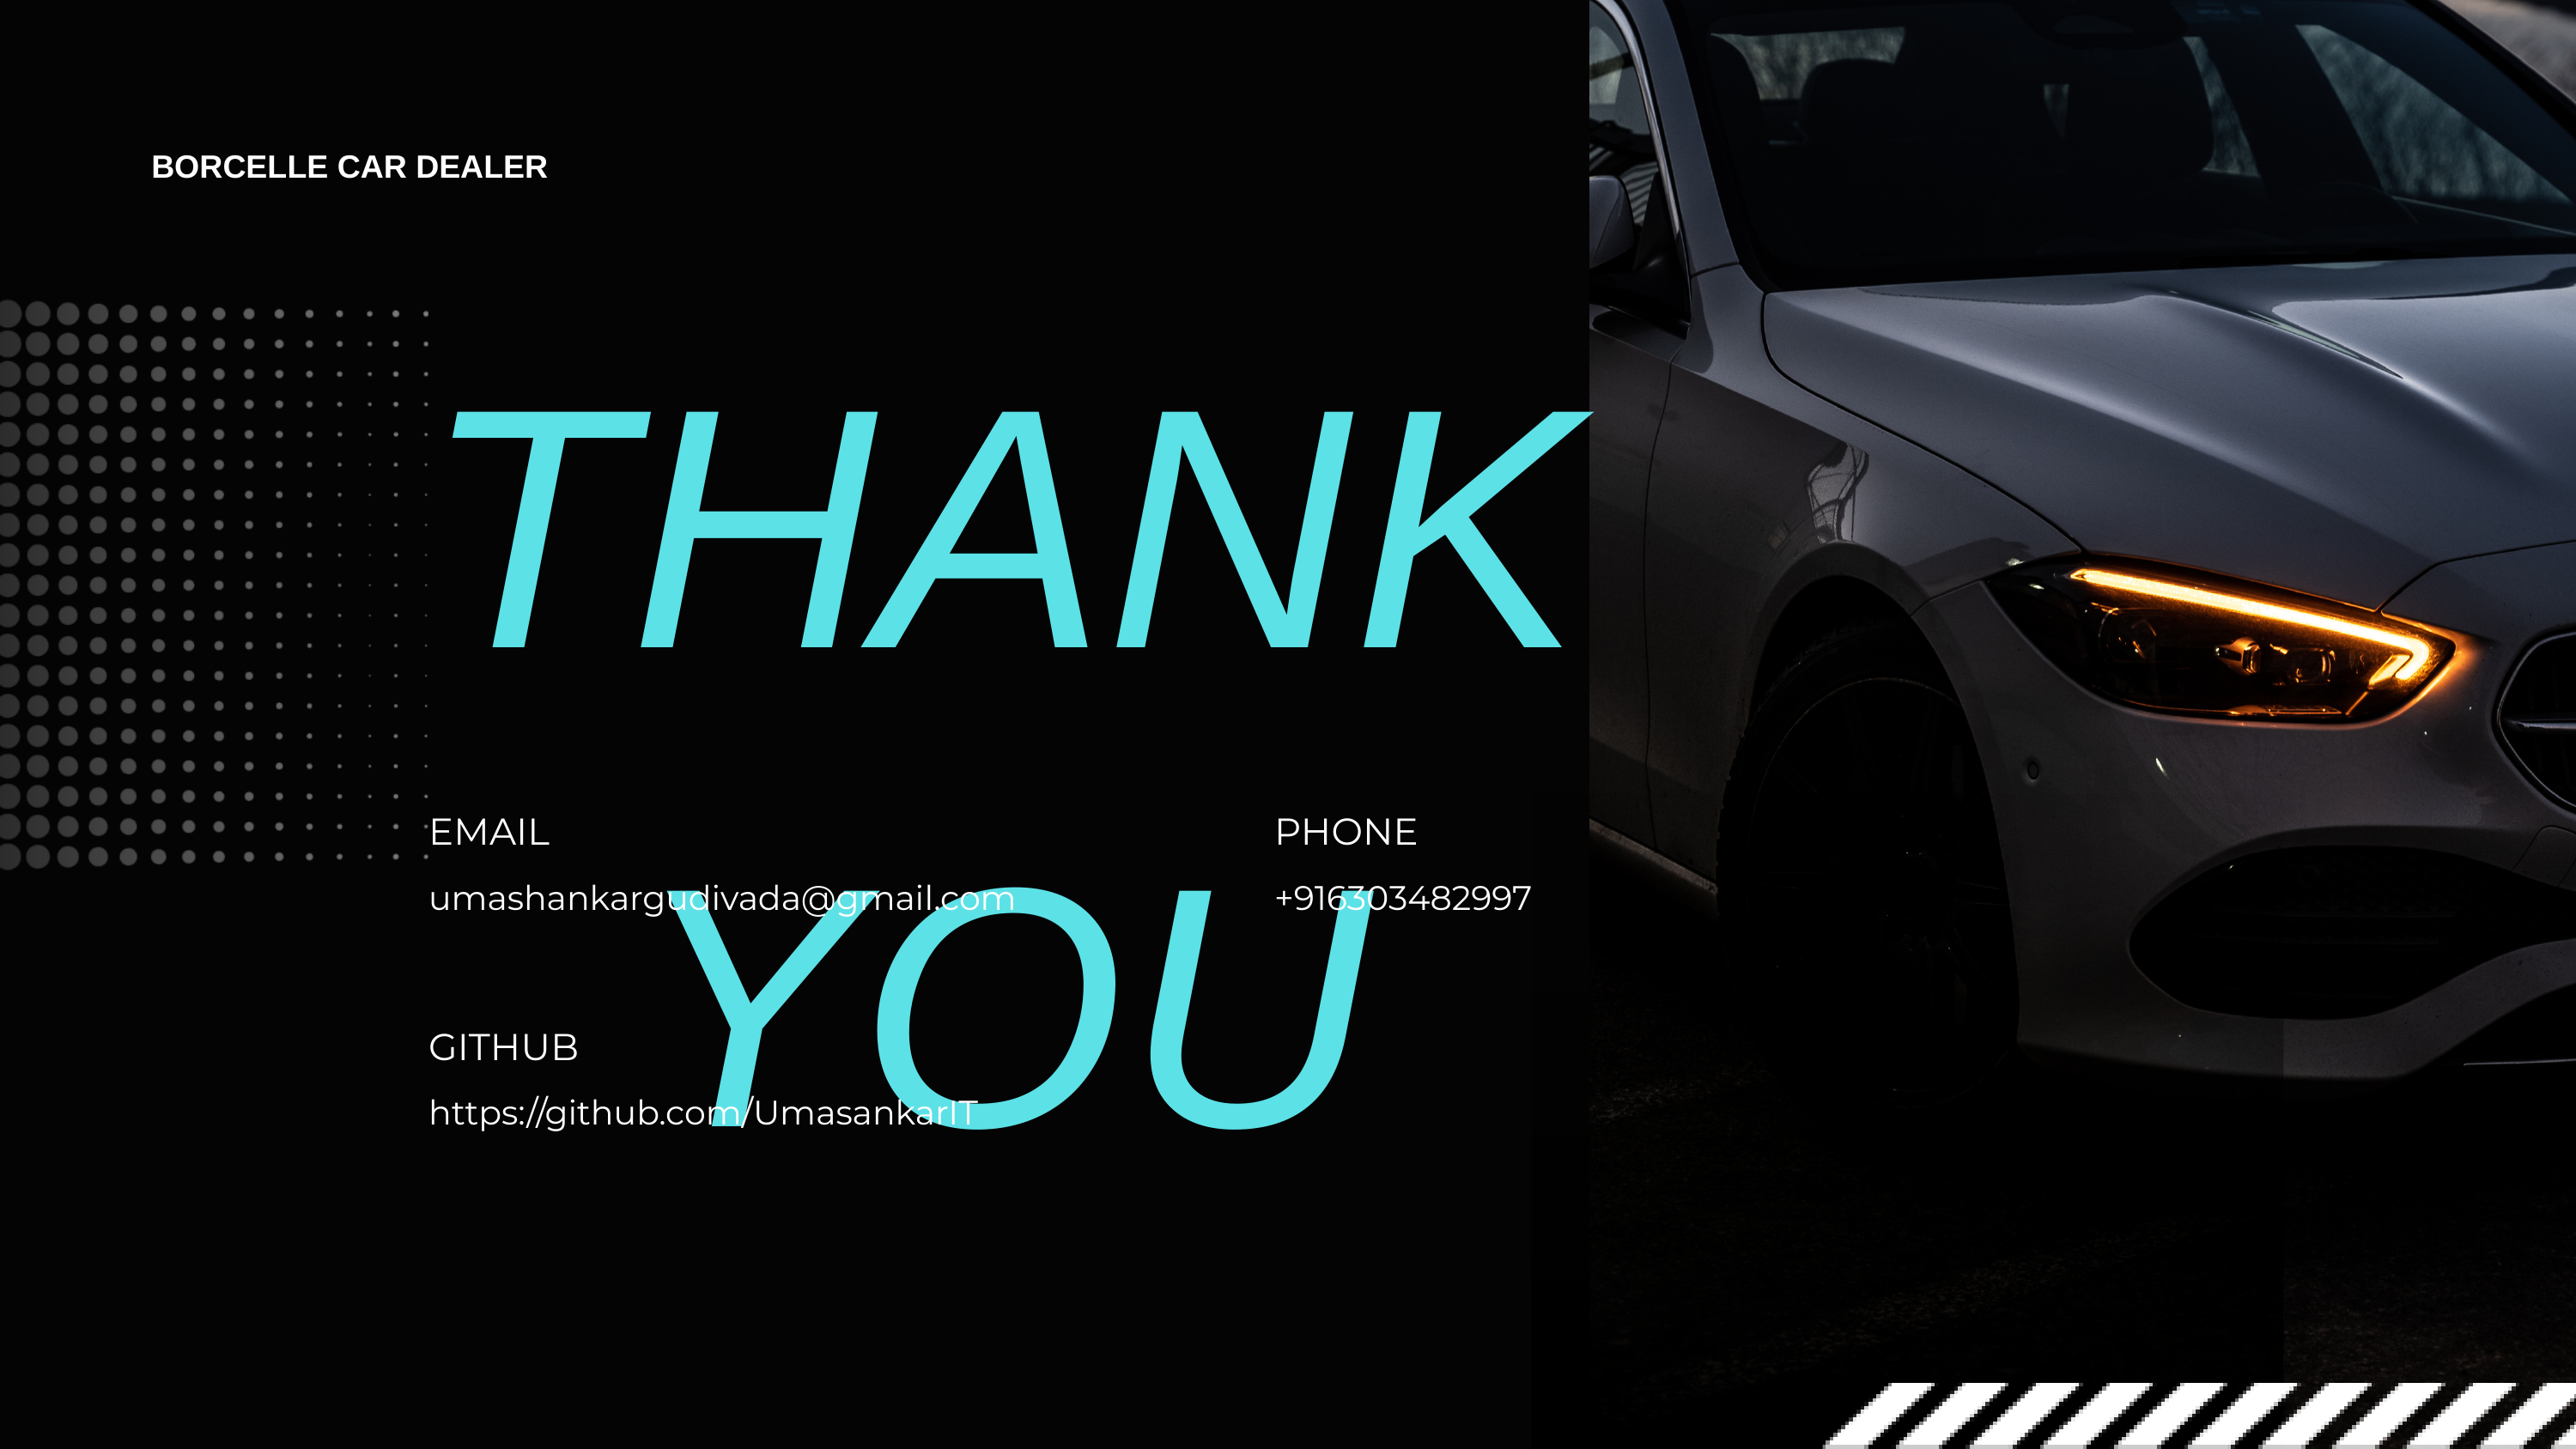

BORCELLE CAR DEALER
THANK YOU

PHONE
EMAIL
umashankargudivada@gmail.com
+916303482997
GITHUB
https://github.com/UmasankarIT